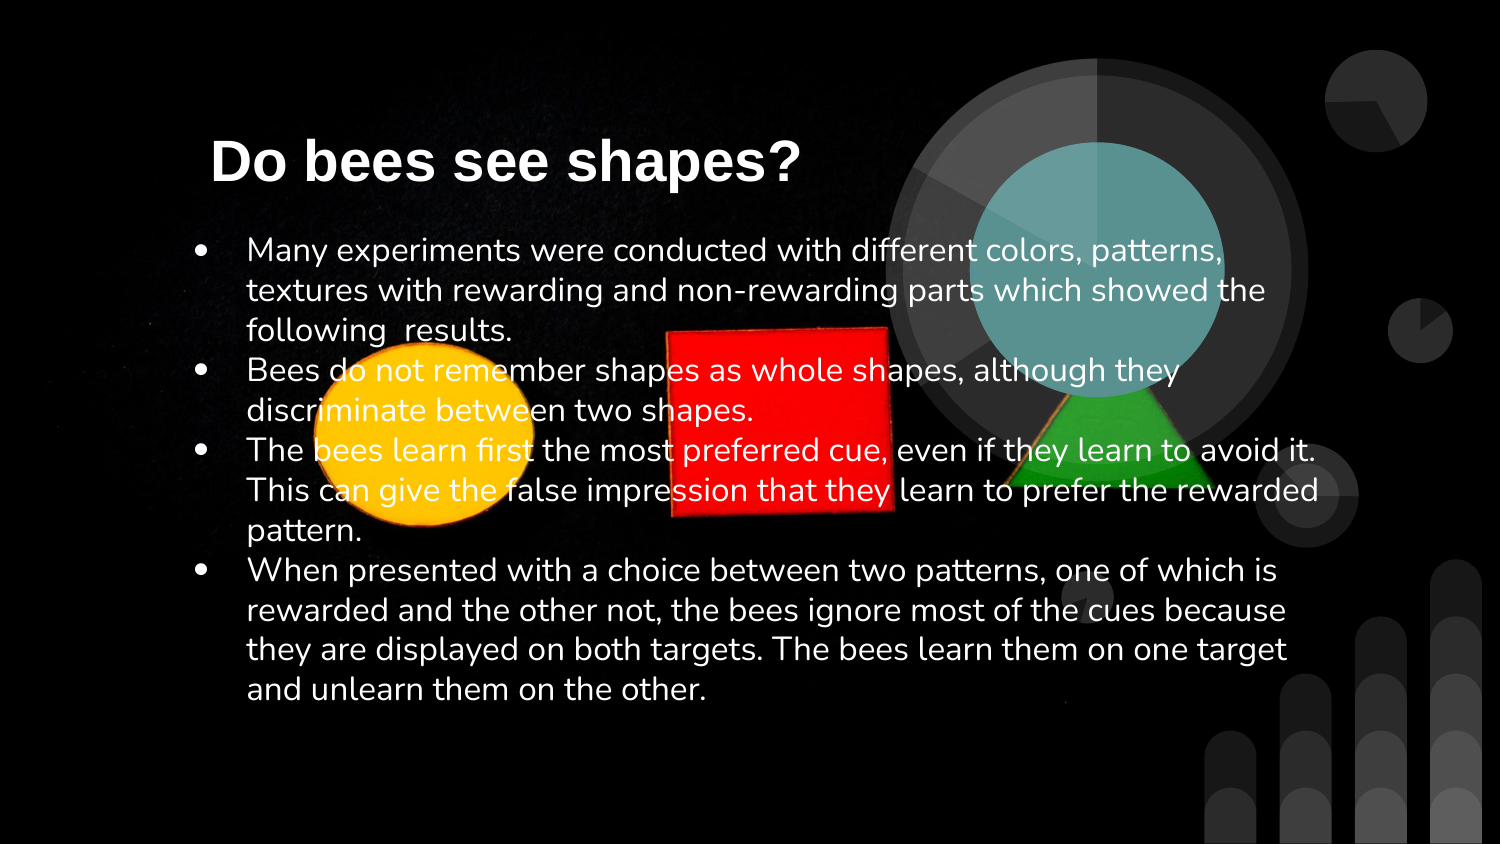

# Do bees see shapes?
Many experiments were conducted with different colors, patterns, textures with rewarding and non-rewarding parts which showed the following  results.
Bees do not remember shapes as whole shapes, although they discriminate between two shapes.
The bees learn first the most preferred cue, even if they learn to avoid it. This can give the false impression that they learn to prefer the rewarded pattern.
When presented with a choice between two patterns, one of which is rewarded and the other not, the bees ignore most of the cues because they are displayed on both targets. The bees learn them on one target and unlearn them on the other.